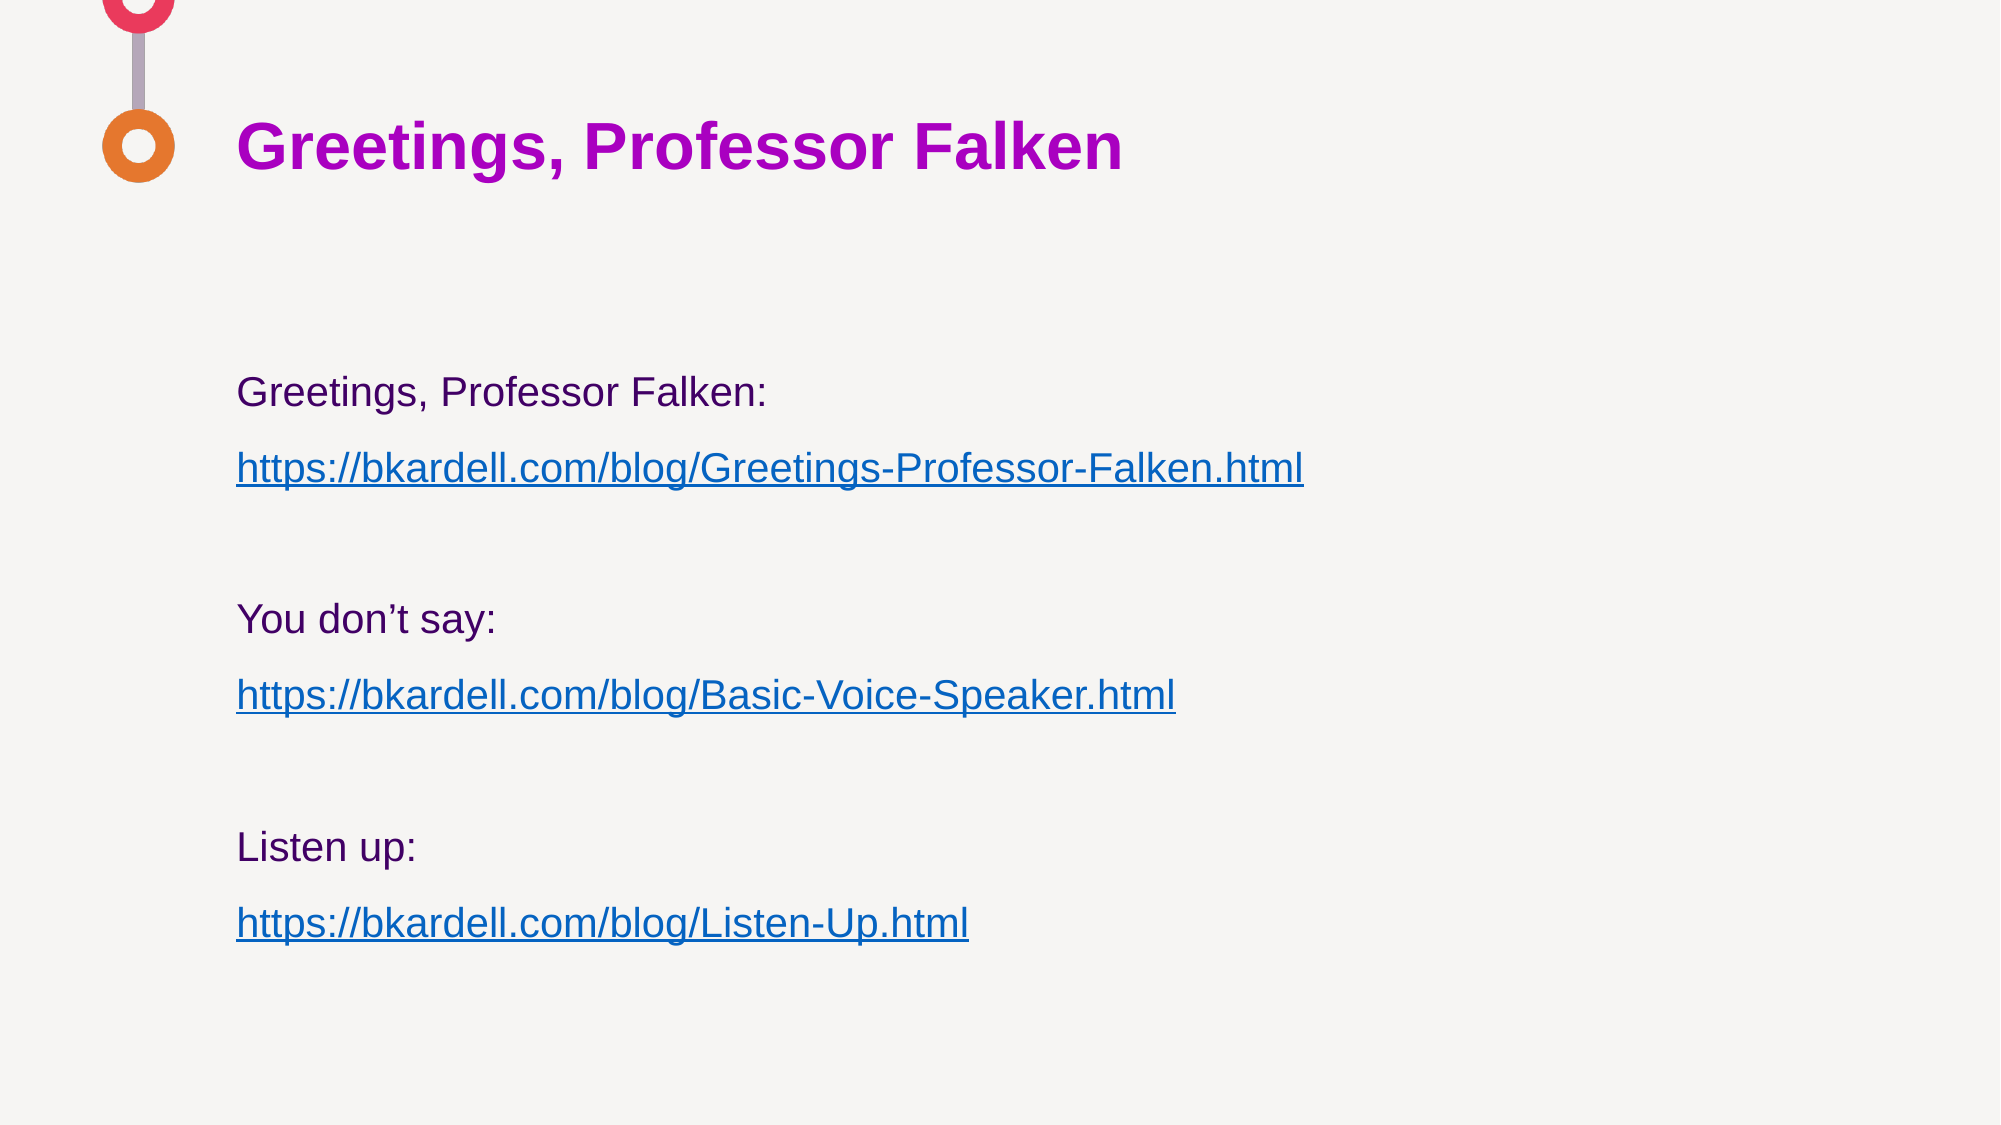

# Greetings, Professor Falken
Greetings, Professor Falken:
https://bkardell.com/blog/Greetings-Professor-Falken.html

You don’t say:
https://bkardell.com/blog/Basic-Voice-Speaker.html

Listen up:
https://bkardell.com/blog/Listen-Up.html